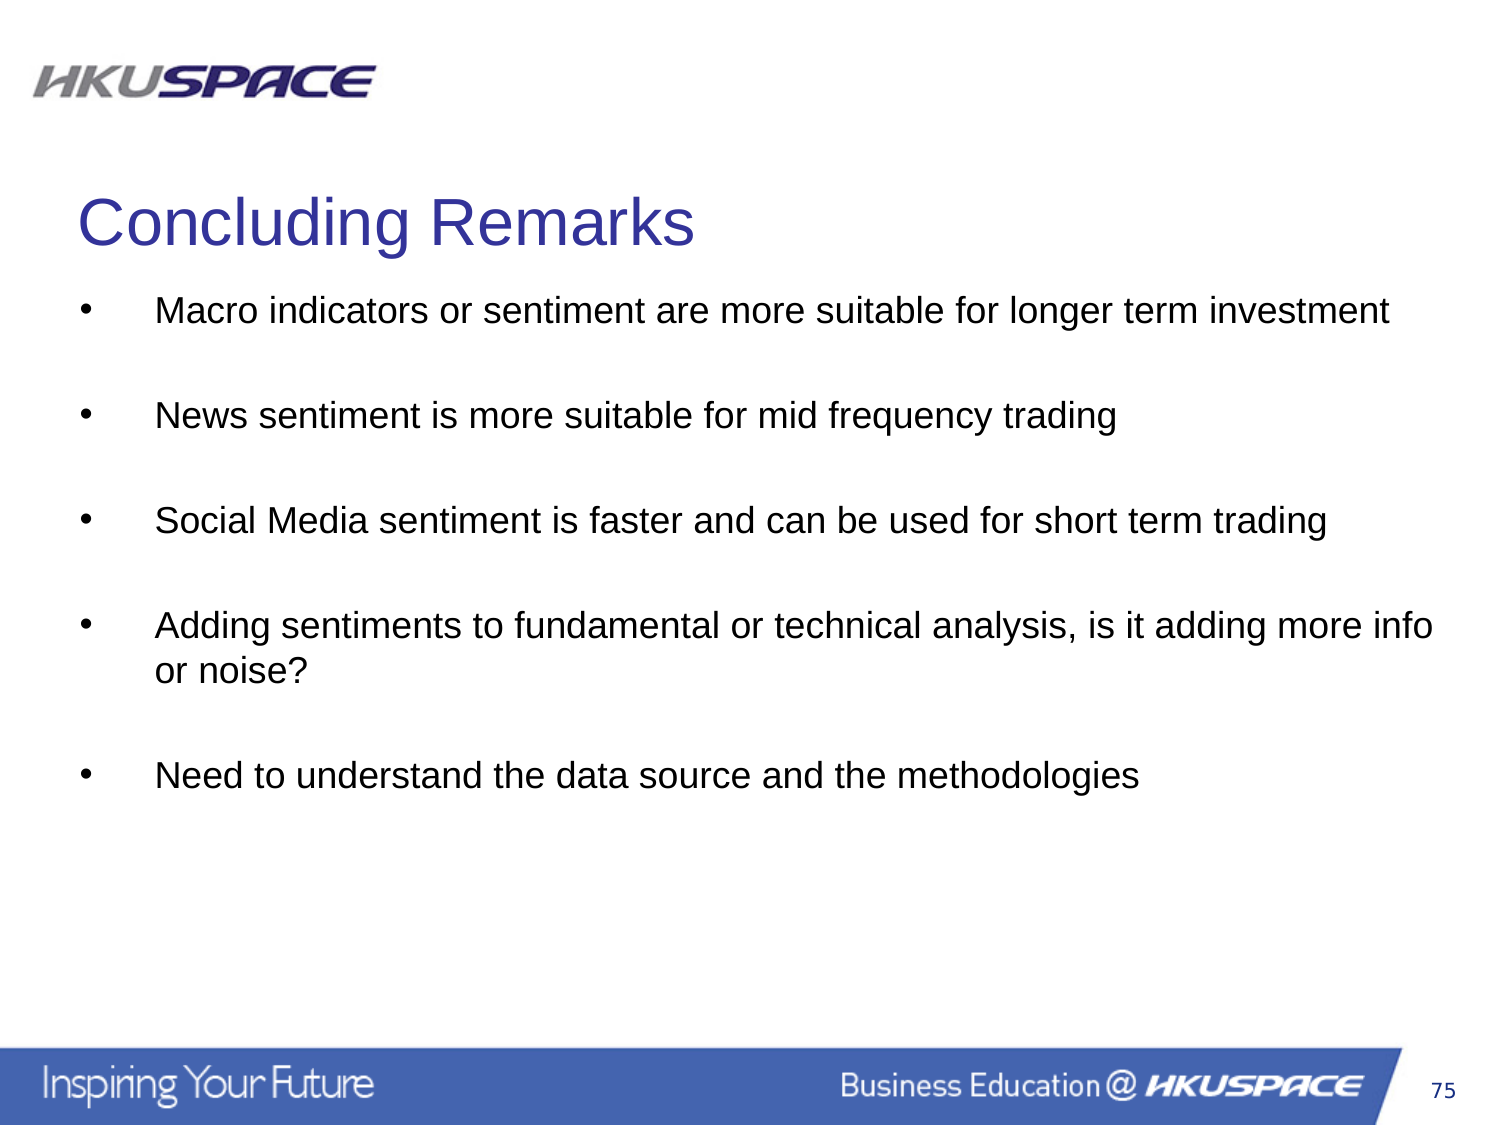

Concluding Remarks
Macro indicators or sentiment are more suitable for longer term investment

News sentiment is more suitable for mid frequency trading

Social Media sentiment is faster and can be used for short term trading

Adding sentiments to fundamental or technical analysis, is it adding more info or noise?

Need to understand the data source and the methodologies

75